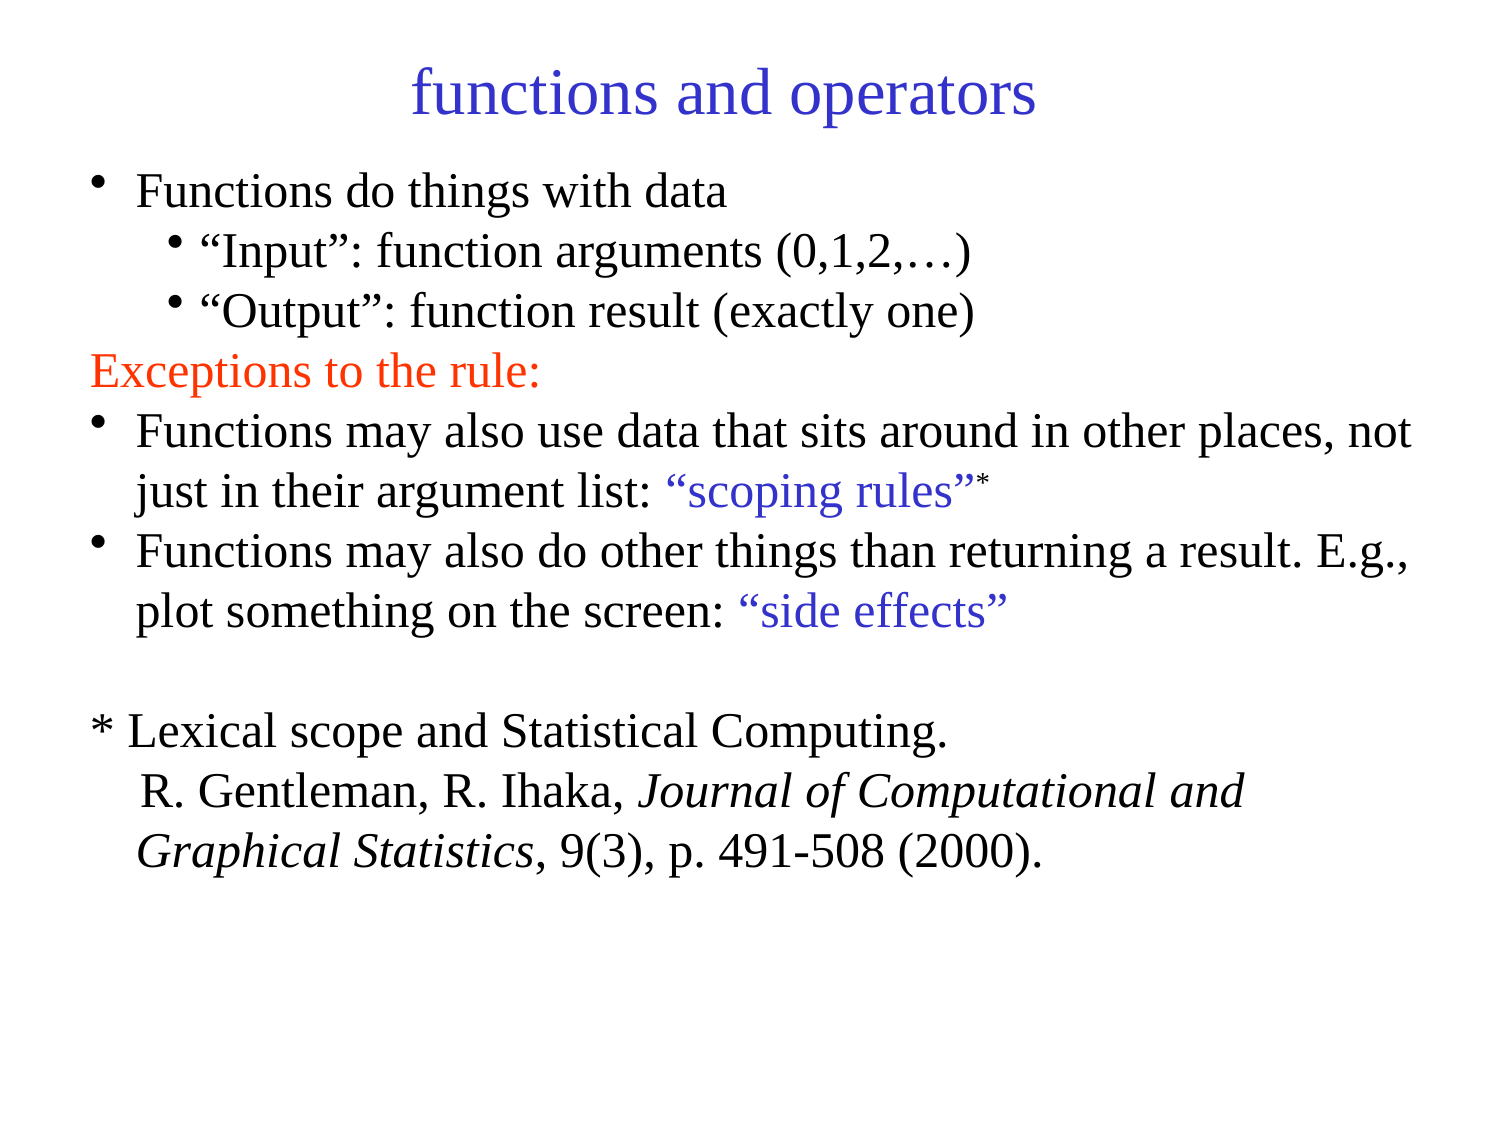

# functions and operators
Functions do things with data
“Input”: function arguments (0,1,2,…)
“Output”: function result (exactly one)
Exceptions to the rule:
Functions may also use data that sits around in other places, not just in their argument list: “scoping rules”*
Functions may also do other things than returning a result. E.g., plot something on the screen: “side effects”

* Lexical scope and Statistical Computing.
    R. Gentleman, R. Ihaka, Journal of Computational and Graphical Statistics, 9(3), p. 491-508 (2000).